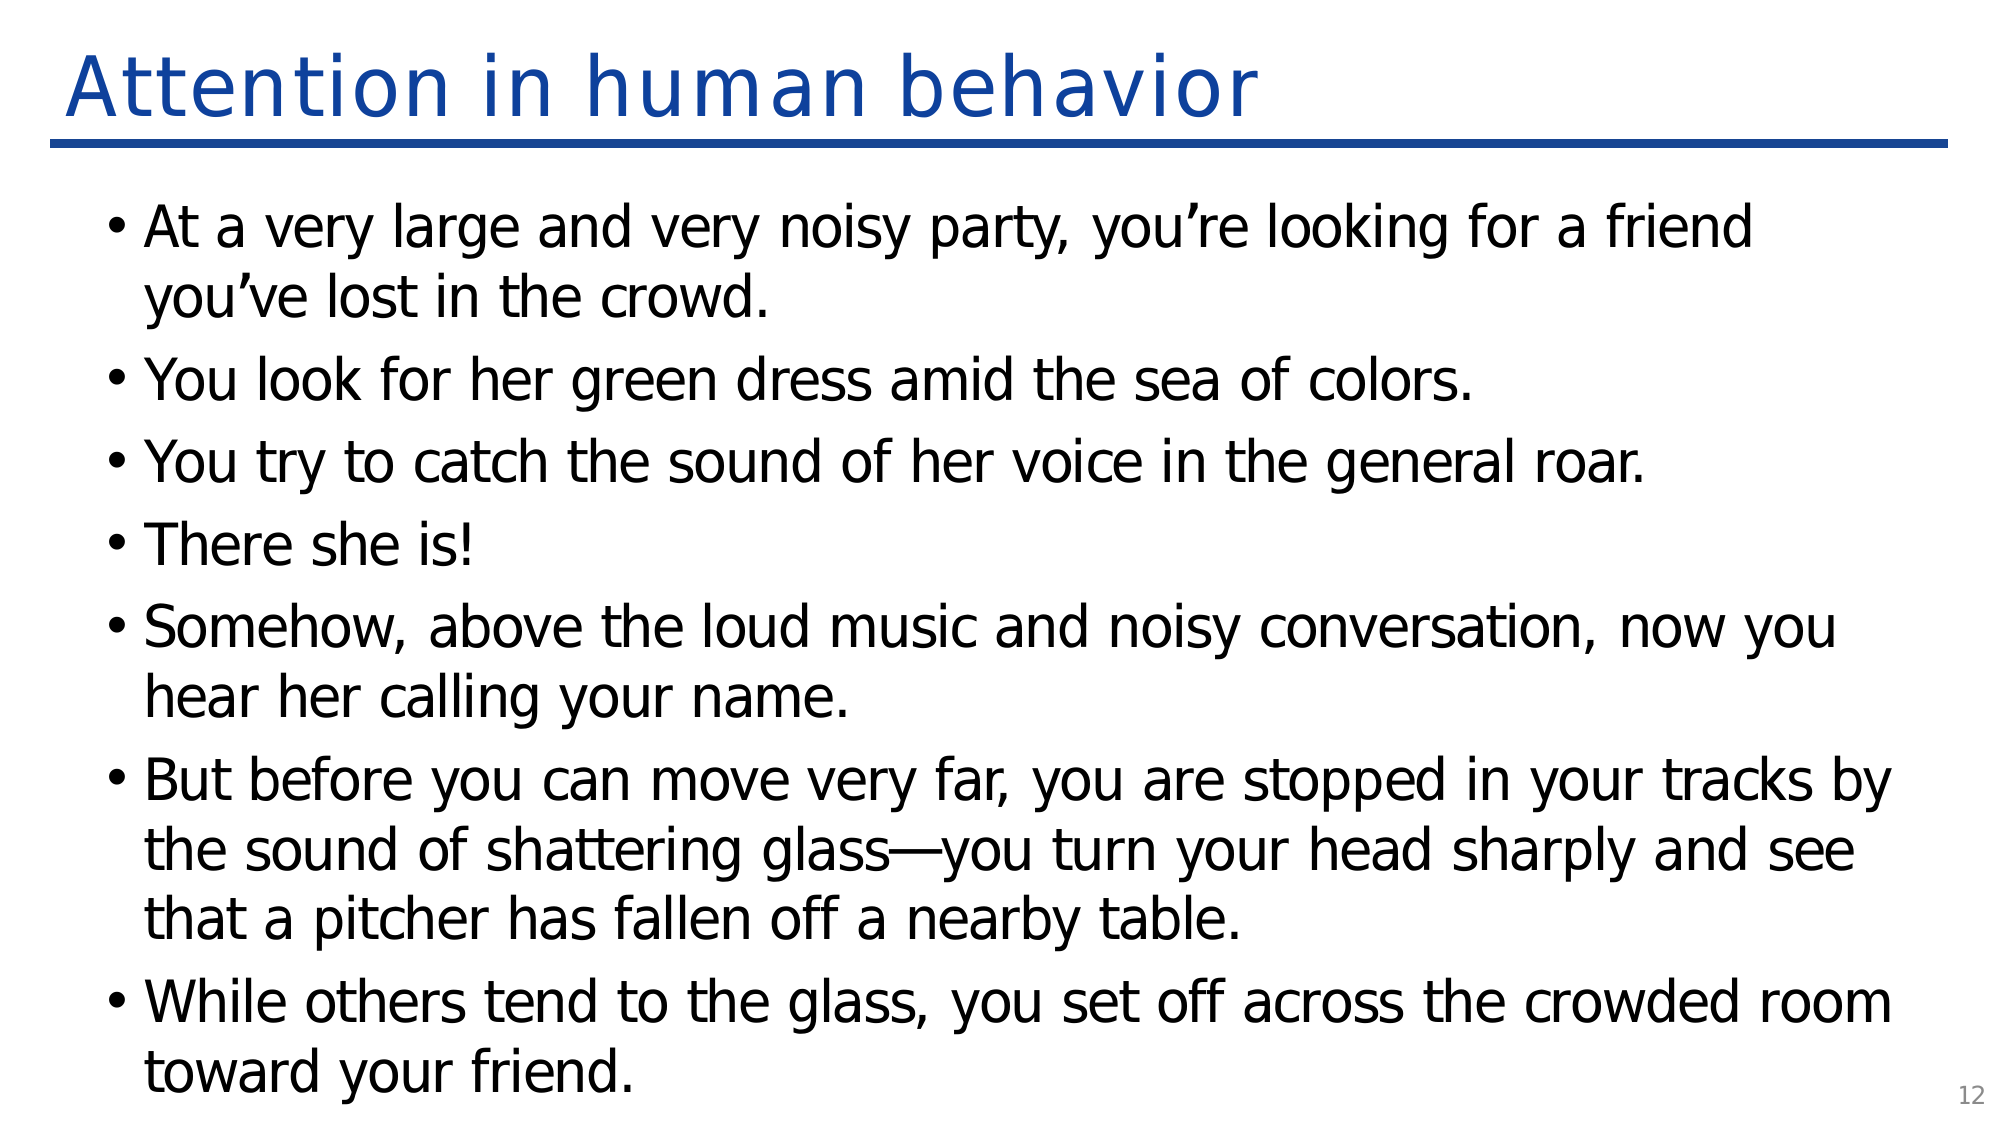

# Attention in human behavior
At a very large and very noisy party, you’re looking for a friend you’ve lost in the crowd.
You look for her green dress amid the sea of colors.
You try to catch the sound of her voice in the general roar.
There she is!
Somehow, above the loud music and noisy conversation, now you hear her calling your name.
But before you can move very far, you are stopped in your tracks by the sound of shattering glass—you turn your head sharply and see that a pitcher has fallen off a nearby table.
While others tend to the glass, you set off across the crowded room toward your friend.
12